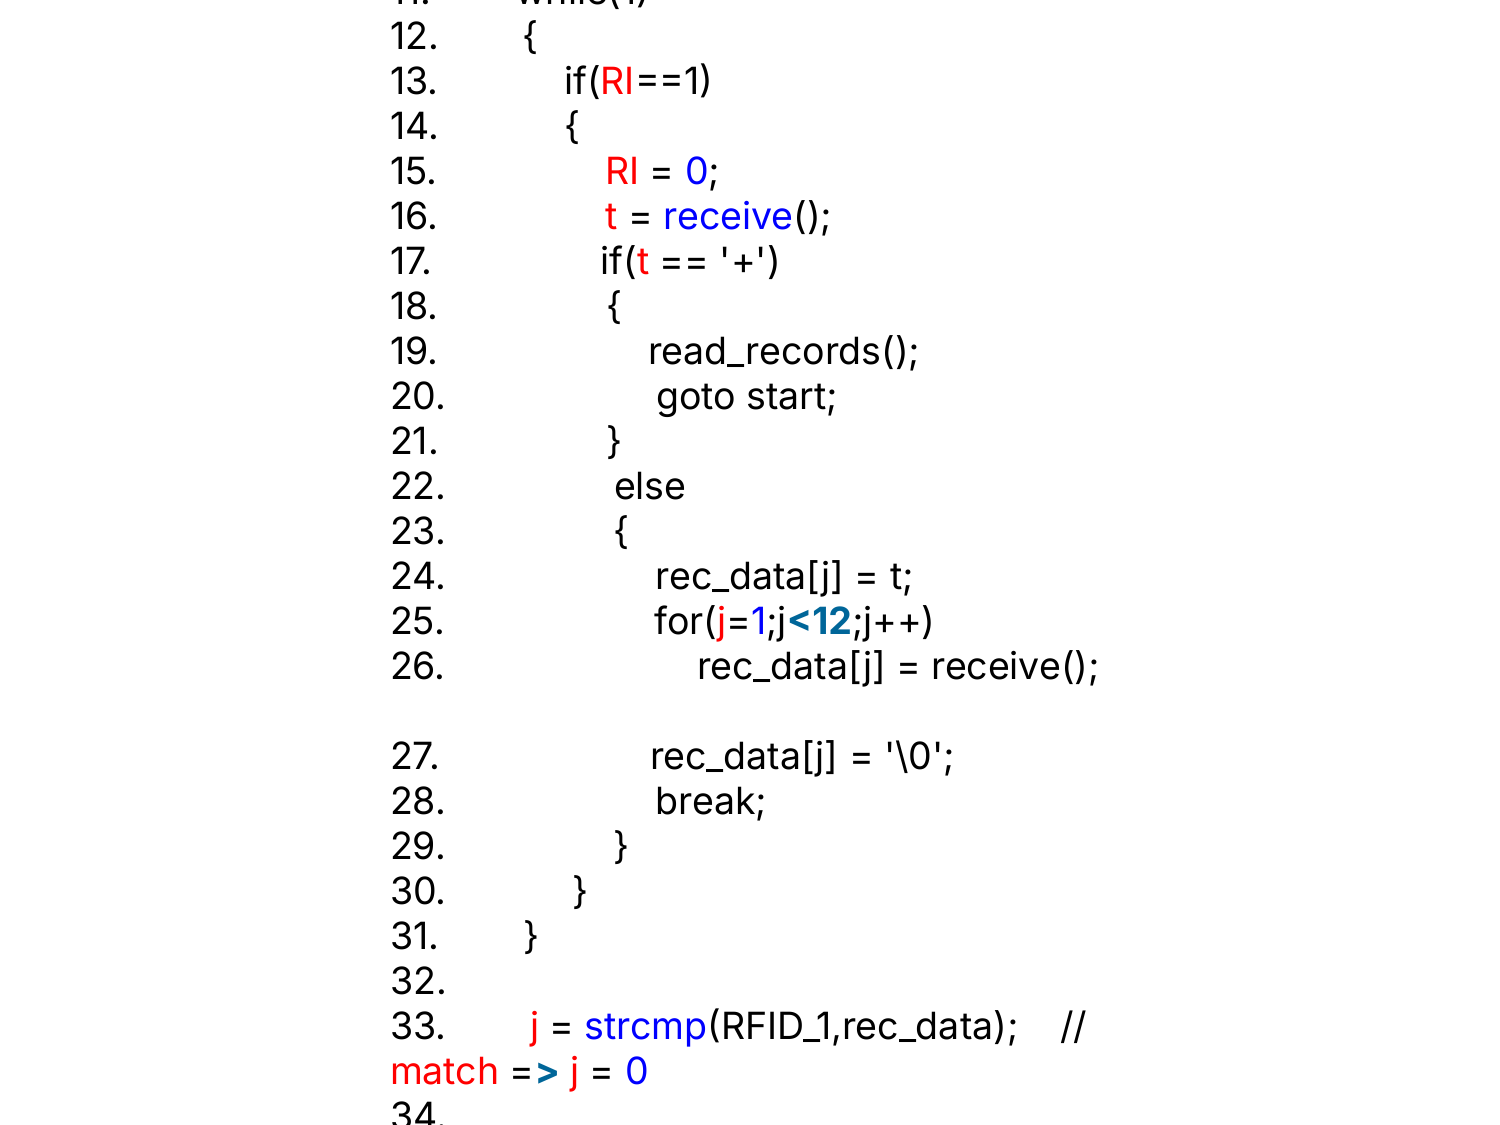

//  no_of_records = 0;

    while(1)
    {
    start:
        lcd_command(0x01);
        lcd_string(0x80,"RFID ATTENDANCE");
        lcd_string(0xC5,"SYSTEM");

        j = 0;
        while(1)
        {
            if(RI==1)
            {
                RI = 0;
                t = receive();
                if(t == '+')
                {
                    read_records();
                    goto start;
                }
                else
                {
                    rec_data[j] = t;
                    for(j=1;j<12;j++)
                        rec_data[j] = receive();
                    rec_data[j] = '\0';
                    break;
                }
            }
        }

        j = strcmp(RFID_1,rec_data);    //match => j = 0

        lcd_command(0x01);

        if(j==0)
        {
            RELAY = 1;
            lcd_string(0x80,name_1);
            rtc_read();
            lcd_string(0xC0,rs);
            long_delay();
            write_records(name_1);
            RELAY = 0;
            goto start;
        }